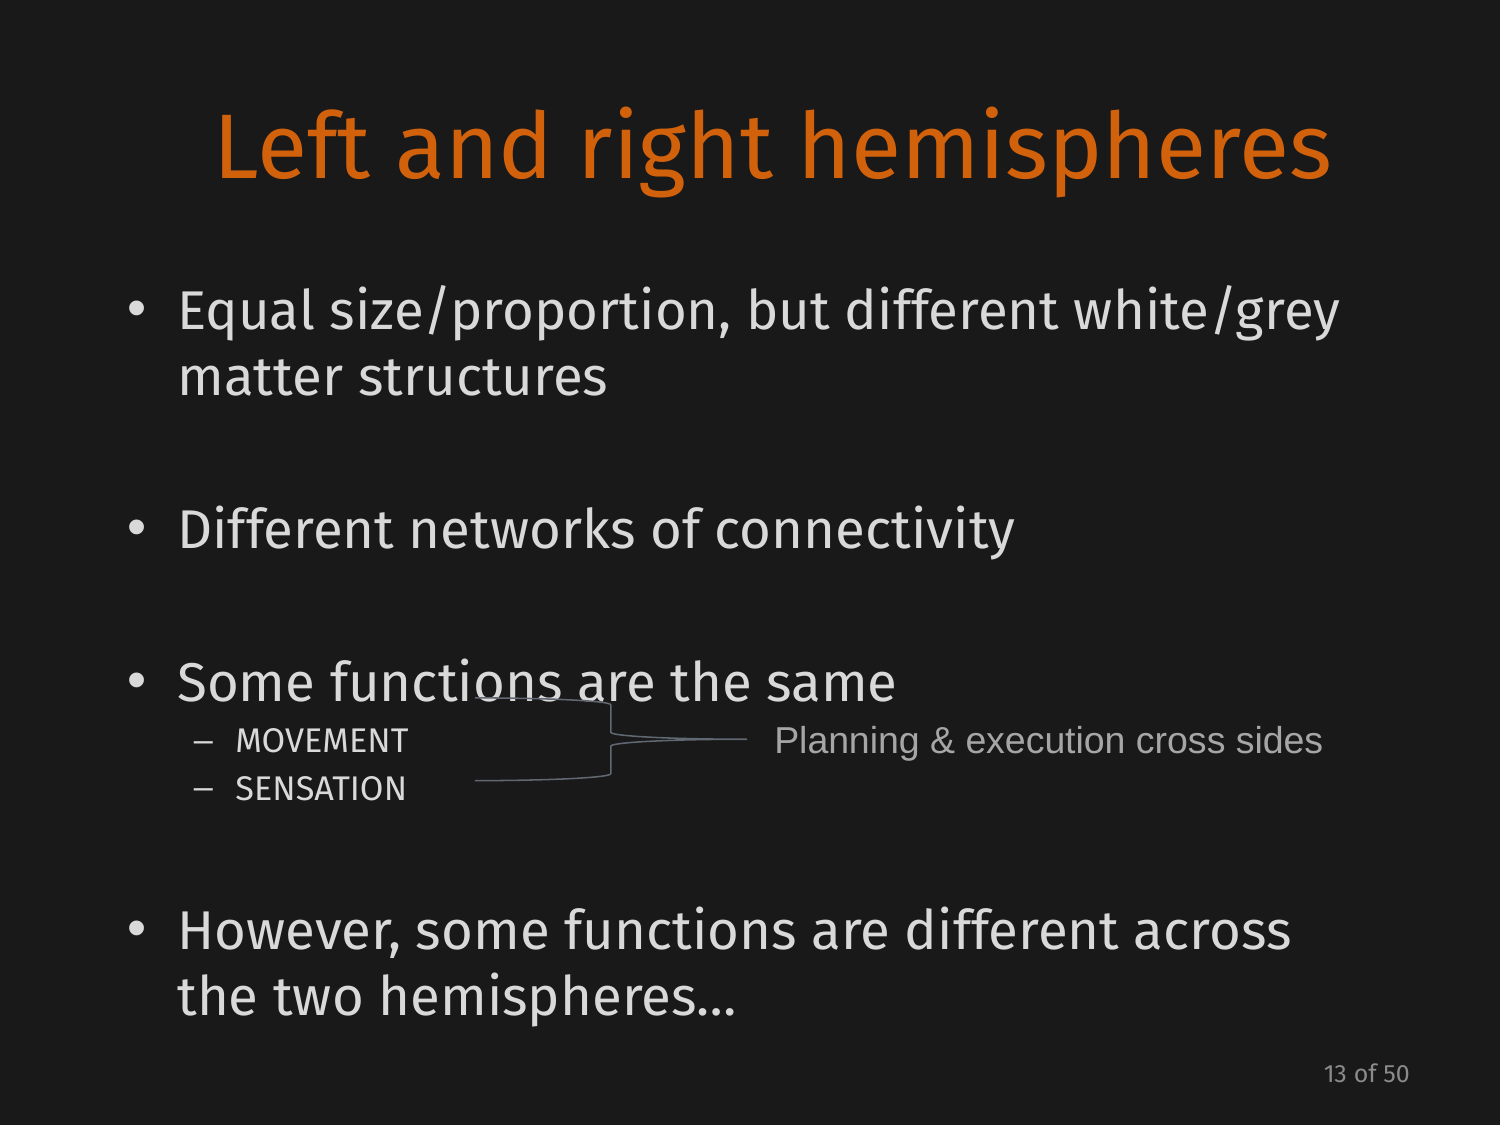

# Left and right hemispheres
Equal size/proportion, but different white/grey matter structures

Different networks of connectivity

Some functions are the same
MOVEMENT
SENSATION

However, some functions are different across the two hemispheres…

Planning & execution cross sides
13 of 50